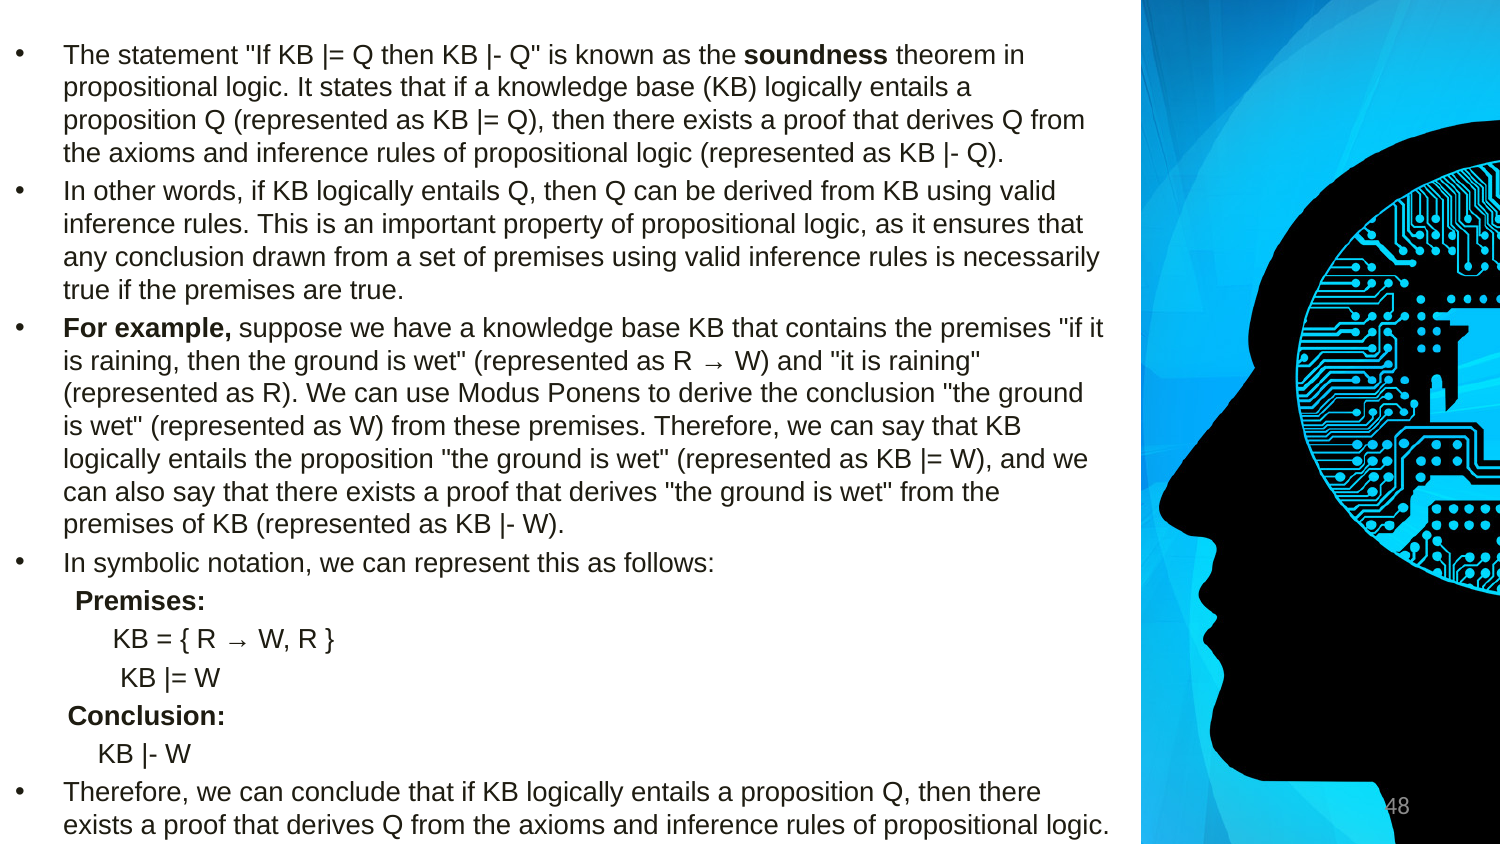

The statement "If KB |= Q then KB |- Q" is known as the soundness theorem in propositional logic. It states that if a knowledge base (KB) logically entails a proposition Q (represented as KB |= Q), then there exists a proof that derives Q from the axioms and inference rules of propositional logic (represented as KB |- Q).
In other words, if KB logically entails Q, then Q can be derived from KB using valid inference rules. This is an important property of propositional logic, as it ensures that any conclusion drawn from a set of premises using valid inference rules is necessarily true if the premises are true.
For example, suppose we have a knowledge base KB that contains the premises "if it is raining, then the ground is wet" (represented as R → W) and "it is raining" (represented as R). We can use Modus Ponens to derive the conclusion "the ground is wet" (represented as W) from these premises. Therefore, we can say that KB logically entails the proposition "the ground is wet" (represented as KB |= W), and we can also say that there exists a proof that derives "the ground is wet" from the premises of KB (represented as KB |- W).
In symbolic notation, we can represent this as follows:
        Premises:
             KB = { R → W, R }
              KB |= W
       Conclusion:
           KB |- W
Therefore, we can conclude that if KB logically entails a proposition Q, then there exists a proof that derives Q from the axioms and inference rules of propositional logic.
48